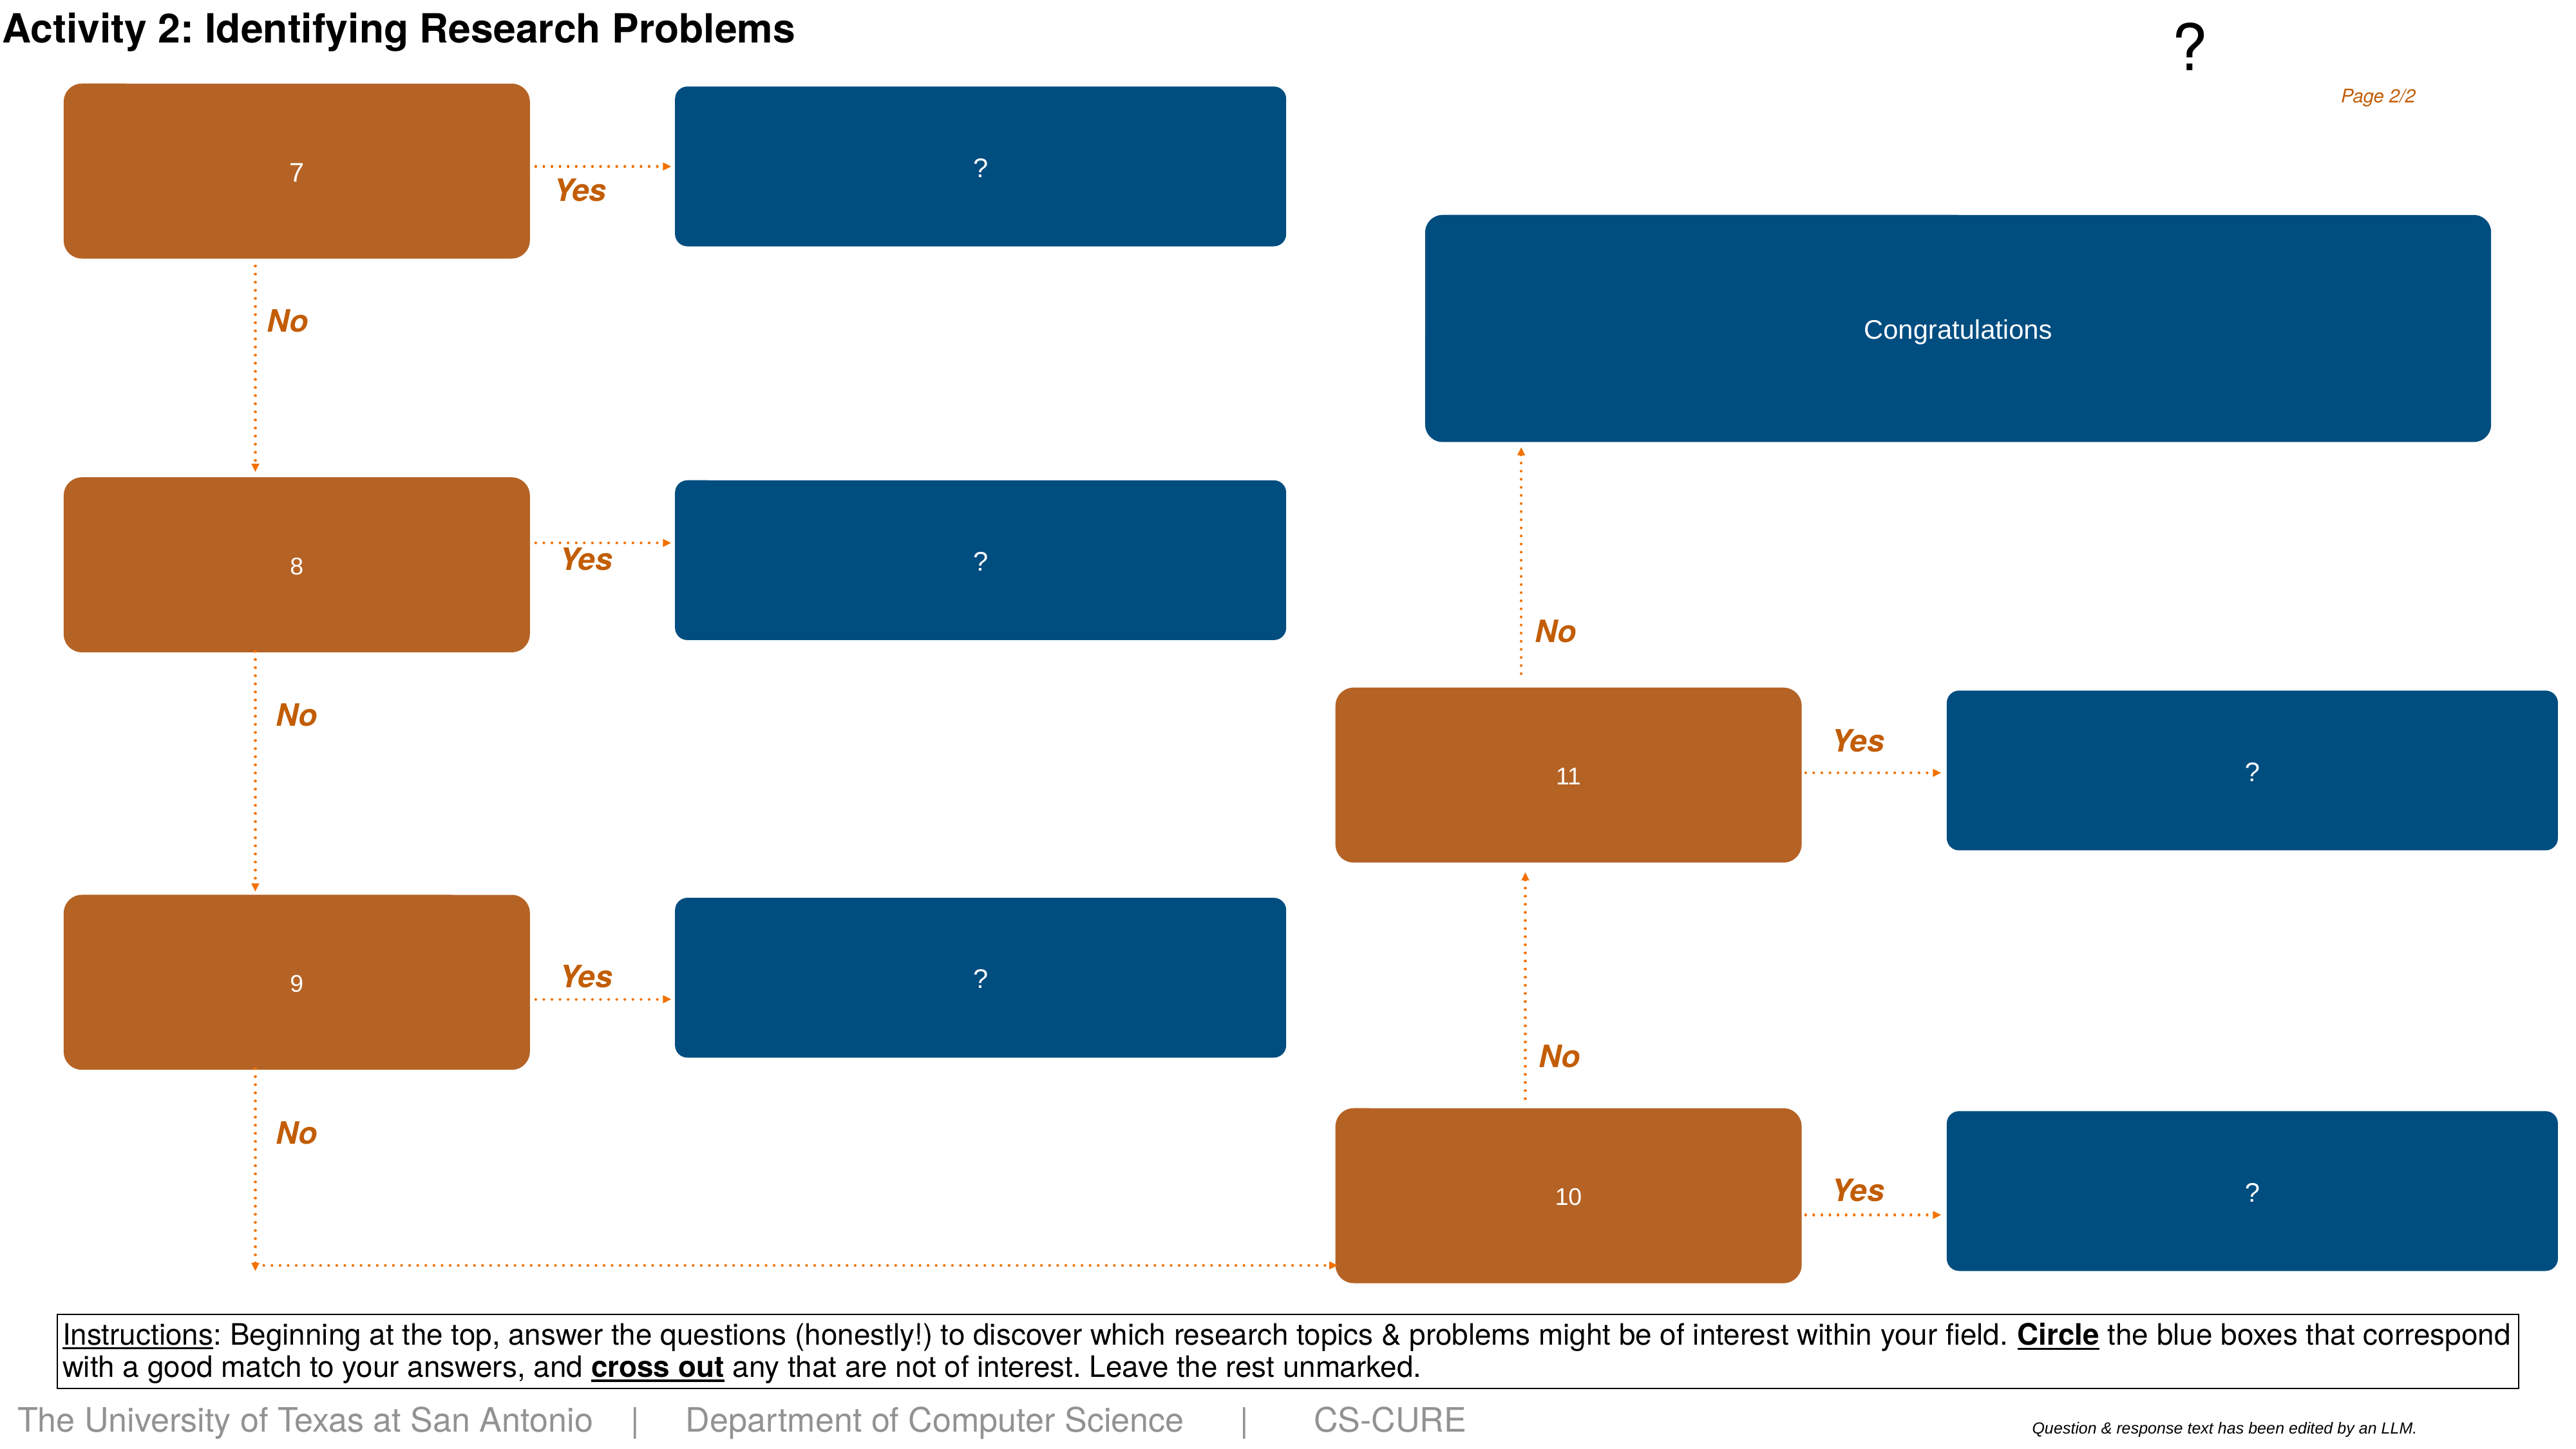

Activity 2: Identifying Research Problems
?
Page 2/2
7
?

Yes
Congratulations

No

8
?
Yes

No

11
?
No
Yes

9
?
Yes

No

10
No
?
Yes

Instructions: Beginning at the top, answer the questions (honestly!) to discover which research topics & problems might be of interest within your field. Circle the blue boxes that correspond with a good match to your answers, and cross out any that are not of interest. Leave the rest unmarked.
52
Question & response text has been edited by an LLM.